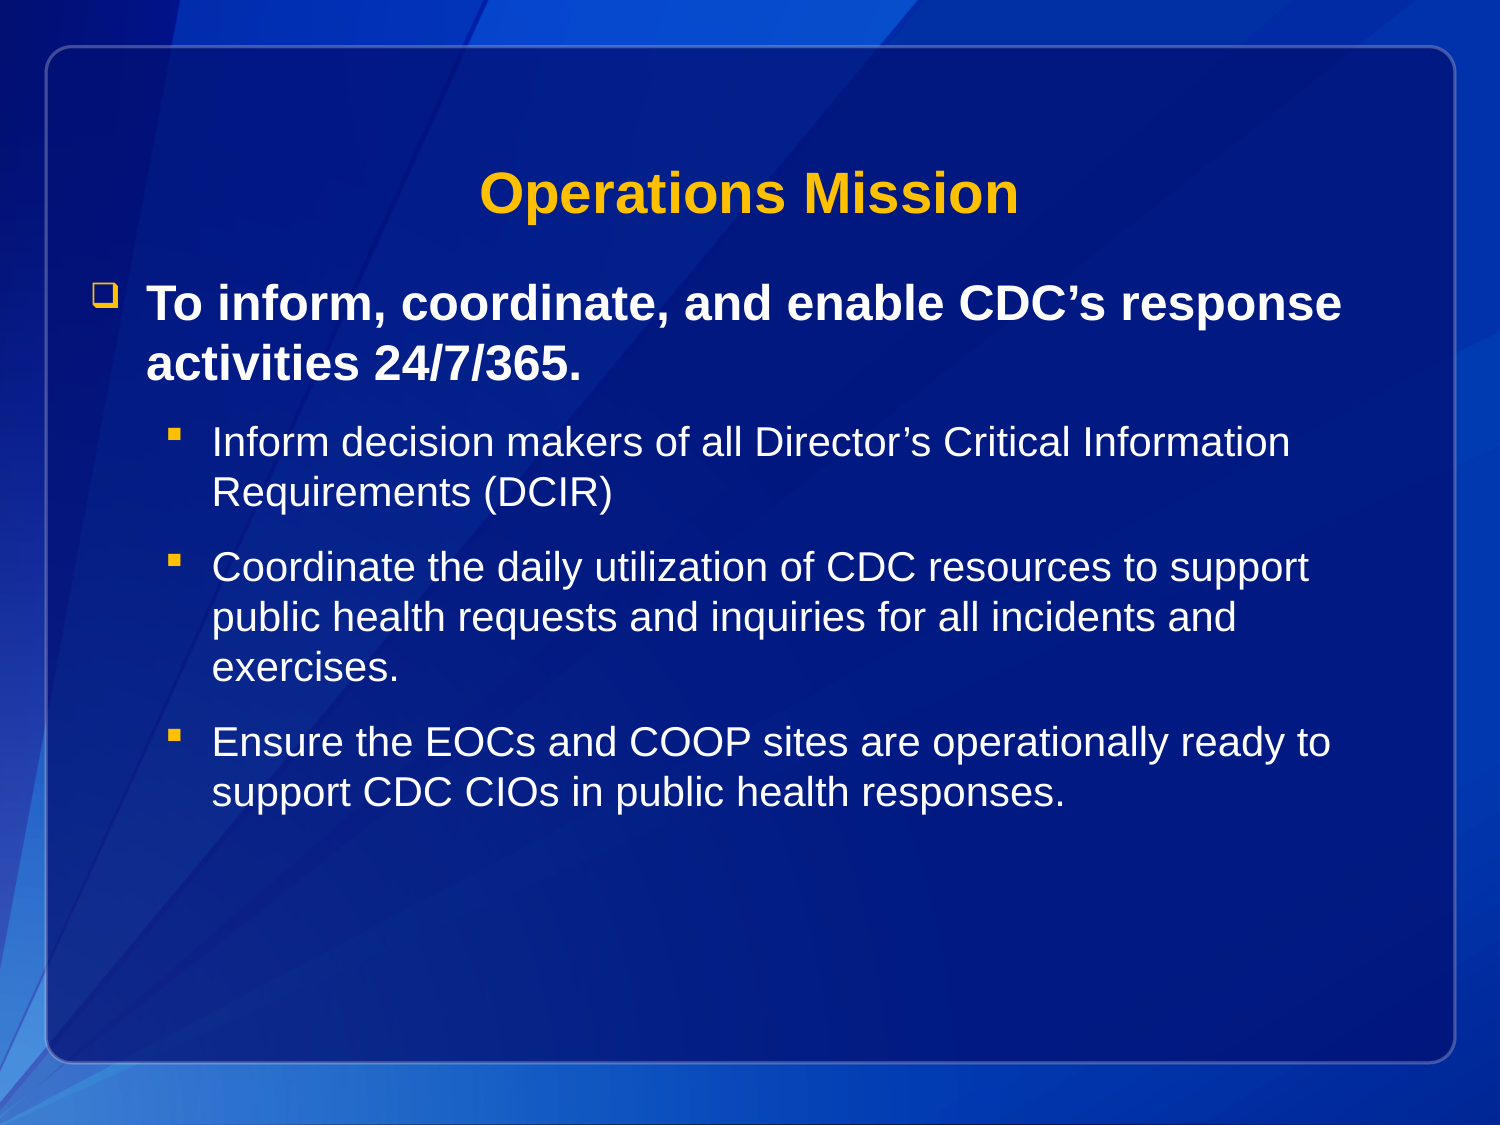

# Operations Mission
To inform, coordinate, and enable CDC’s response activities 24/7/365.
Inform decision makers of all Director’s Critical Information Requirements (DCIR)
Coordinate the daily utilization of CDC resources to support public health requests and inquiries for all incidents and exercises.
Ensure the EOCs and COOP sites are operationally ready to support CDC CIOs in public health responses.